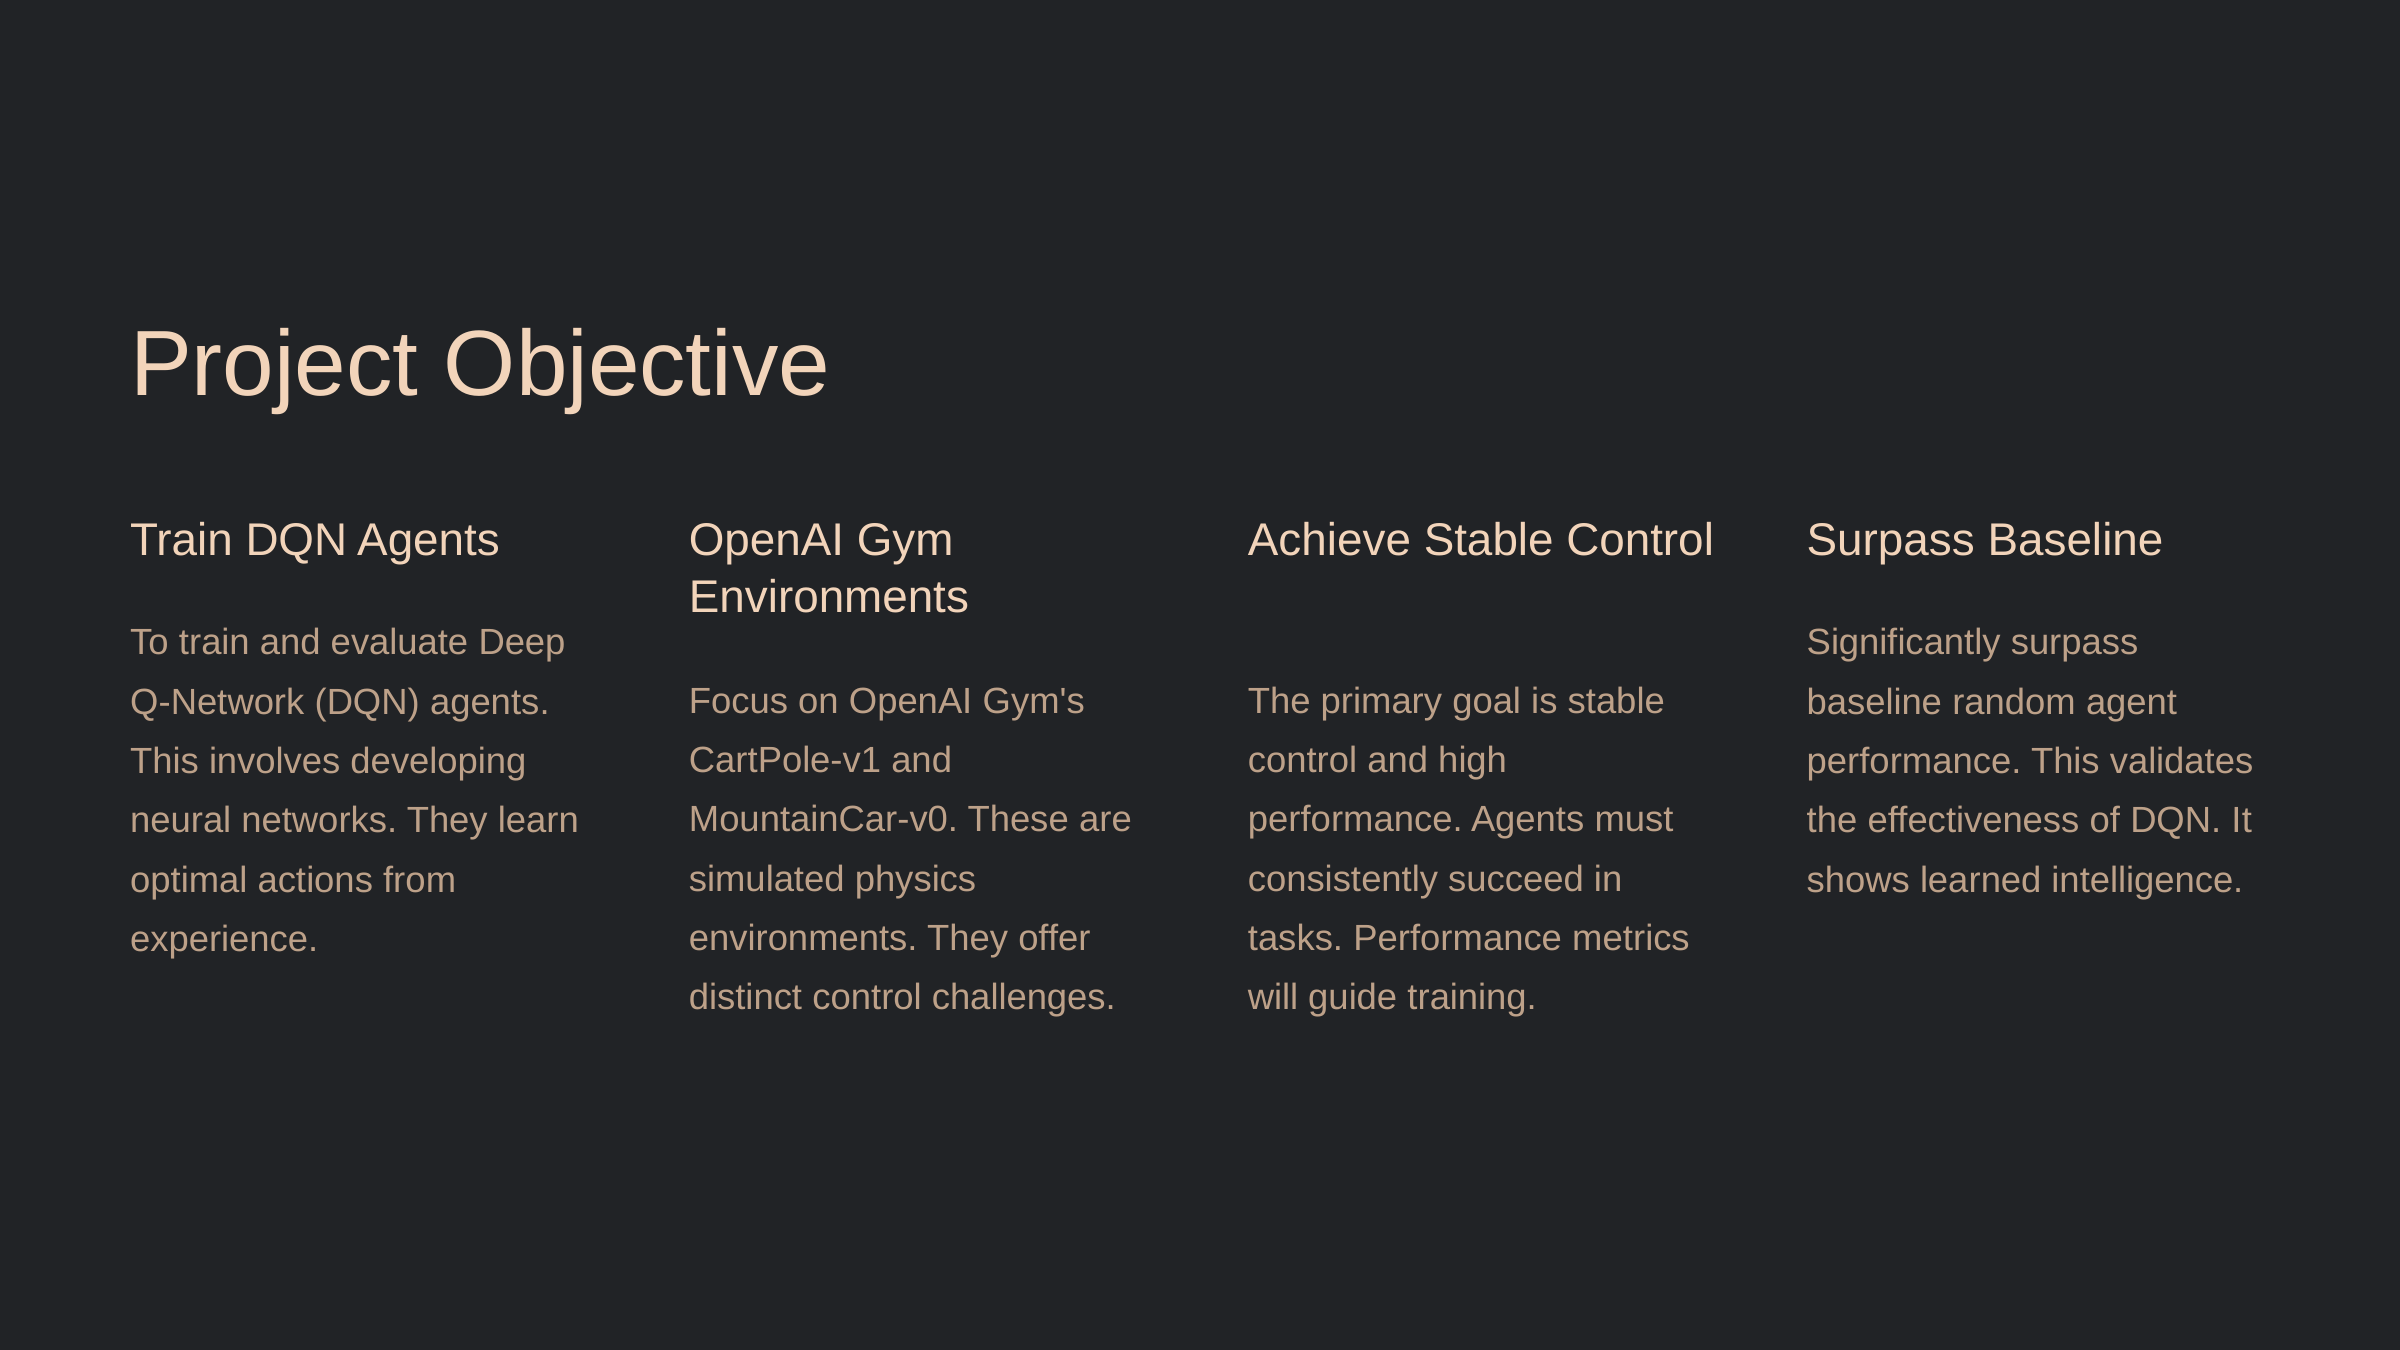

Project Objective
Train DQN Agents
OpenAI Gym Environments
Achieve Stable Control
Surpass Baseline
To train and evaluate Deep Q-Network (DQN) agents. This involves developing neural networks. They learn optimal actions from experience.
Significantly surpass baseline random agent performance. This validates the effectiveness of DQN. It shows learned intelligence.
Focus on OpenAI Gym's CartPole-v1 and MountainCar-v0. These are simulated physics environments. They offer distinct control challenges.
The primary goal is stable control and high performance. Agents must consistently succeed in tasks. Performance metrics will guide training.